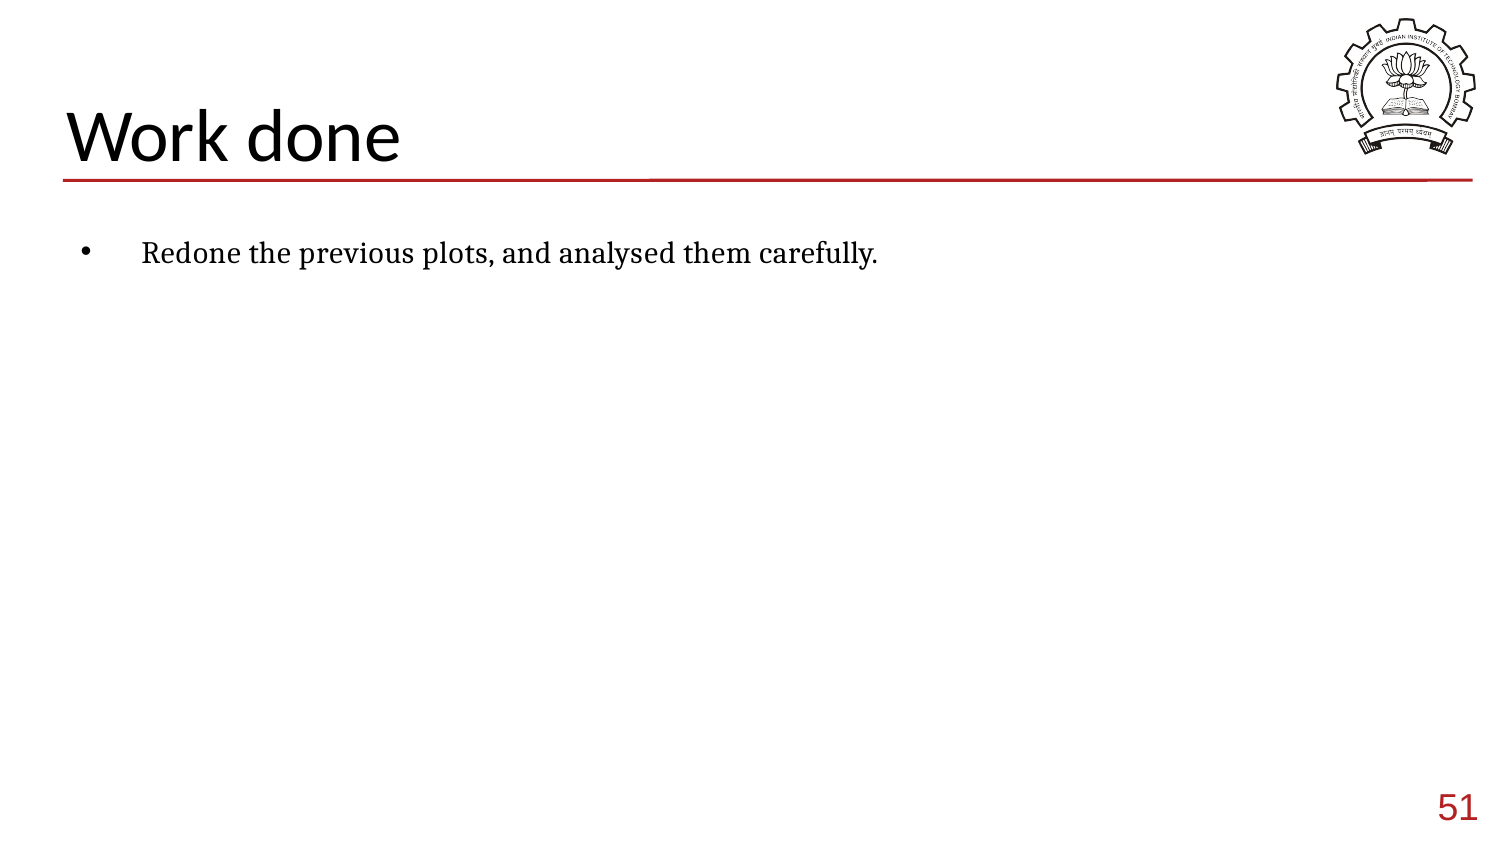

# Work done
Redone the previous plots, and analysed them carefully.
51